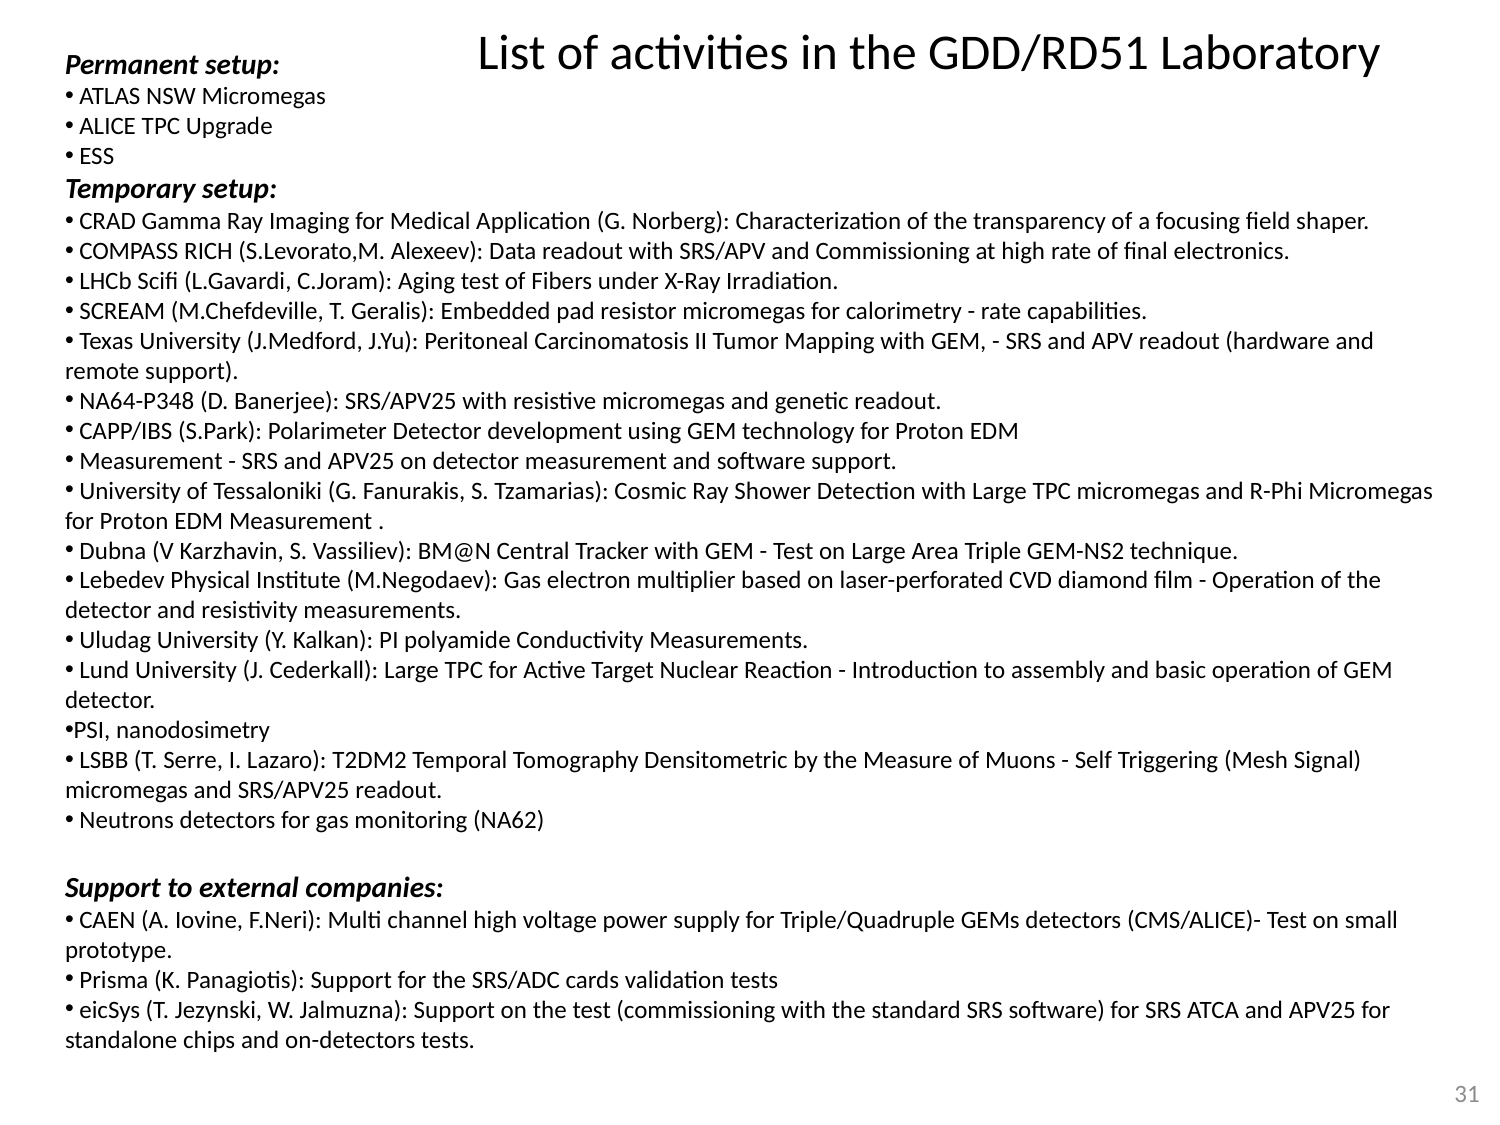

List of activities in the GDD/RD51 Laboratory
Permanent setup:
 ATLAS NSW Micromegas
 ALICE TPC Upgrade
 ESS
Temporary setup:
 CRAD Gamma Ray Imaging for Medical Application (G. Norberg): Characterization of the transparency of a focusing field shaper.
 COMPASS RICH (S.Levorato,M. Alexeev): Data readout with SRS/APV and Commissioning at high rate of final electronics.
 LHCb Scifi (L.Gavardi, C.Joram): Aging test of Fibers under X-Ray Irradiation.
 SCREAM (M.Chefdeville, T. Geralis): Embedded pad resistor micromegas for calorimetry - rate capabilities.
 Texas University (J.Medford, J.Yu): Peritoneal Carcinomatosis II Tumor Mapping with GEM, - SRS and APV readout (hardware and remote support).
 NA64-P348 (D. Banerjee): SRS/APV25 with resistive micromegas and genetic readout.
 CAPP/IBS (S.Park): Polarimeter Detector development using GEM technology for Proton EDM
 Measurement - SRS and APV25 on detector measurement and software support.
 University of Tessaloniki (G. Fanurakis, S. Tzamarias): Cosmic Ray Shower Detection with Large TPC micromegas and R-Phi Micromegas for Proton EDM Measurement .
 Dubna (V Karzhavin, S. Vassiliev): BM@N Central Tracker with GEM - Test on Large Area Triple GEM-NS2 technique.
 Lebedev Physical Institute (M.Negodaev): Gas electron multiplier based on laser-perforated CVD diamond film - Operation of the detector and resistivity measurements.
 Uludag University (Y. Kalkan): PI polyamide Conductivity Measurements.
 Lund University (J. Cederkall): Large TPC for Active Target Nuclear Reaction - Introduction to assembly and basic operation of GEM detector.
PSI, nanodosimetry
 LSBB (T. Serre, I. Lazaro): T2DM2 Temporal Tomography Densitometric by the Measure of Muons - Self Triggering (Mesh Signal) micromegas and SRS/APV25 readout.
 Neutrons detectors for gas monitoring (NA62)
Support to external companies:
 CAEN (A. Iovine, F.Neri): Multi channel high voltage power supply for Triple/Quadruple GEMs detectors (CMS/ALICE)- Test on small prototype.
 Prisma (K. Panagiotis): Support for the SRS/ADC cards validation tests
 eicSys (T. Jezynski, W. Jalmuzna): Support on the test (commissioning with the standard SRS software) for SRS ATCA and APV25 for standalone chips and on-detectors tests.
31